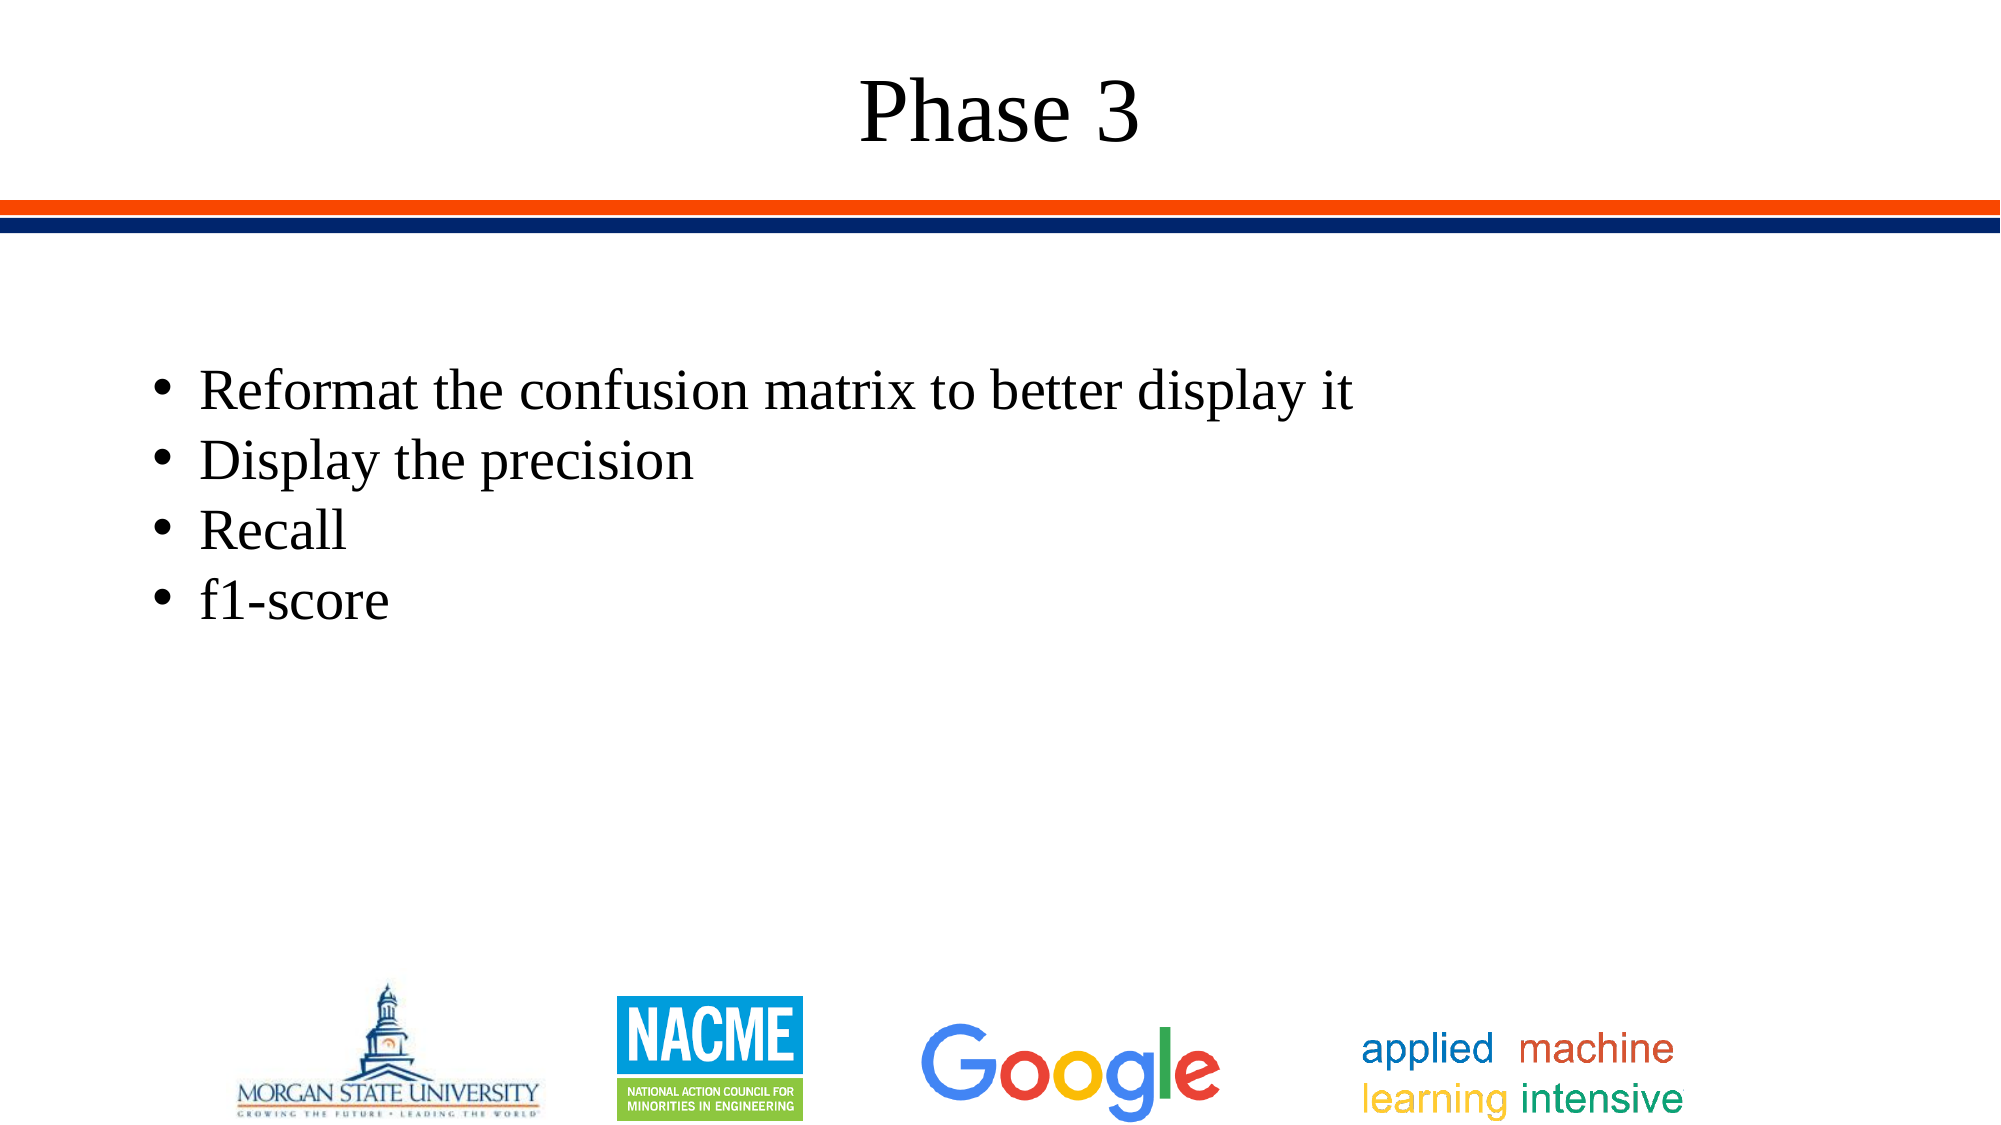

# Phase 3
Reformat the confusion matrix to better display it
Display the precision
Recall
f1-score